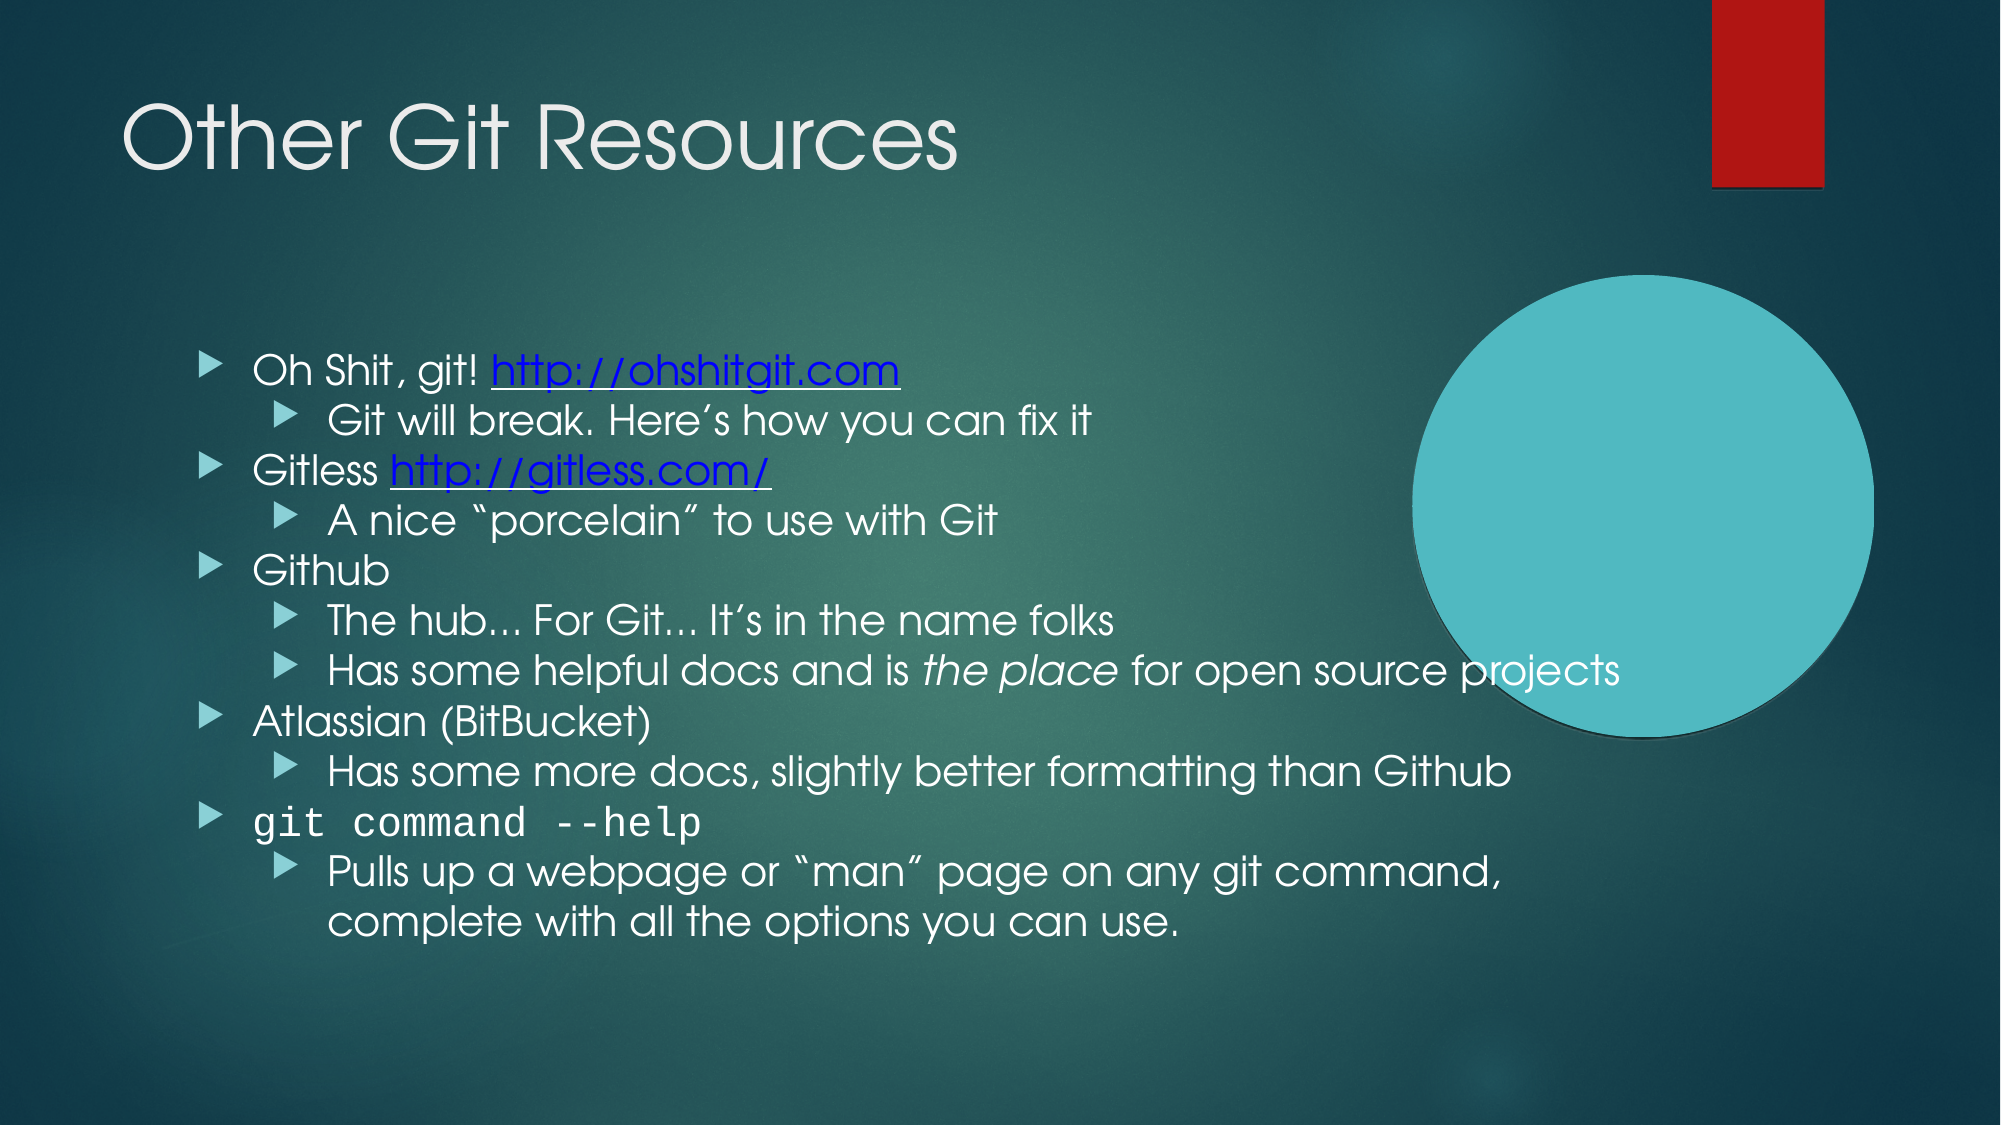

Other Git Resources
Oh Shit, git! http://ohshitgit.com
Git will break. Here’s how you can fix it
Gitless http://gitless.com/
A nice “porcelain” to use with Git
Github
The hub… For Git… It’s in the name folks
Has some helpful docs and is the place for open source projects
Atlassian (BitBucket)
Has some more docs, slightly better formatting than Github
git command --help
Pulls up a webpage or “man” page on any git command, complete with all the options you can use.